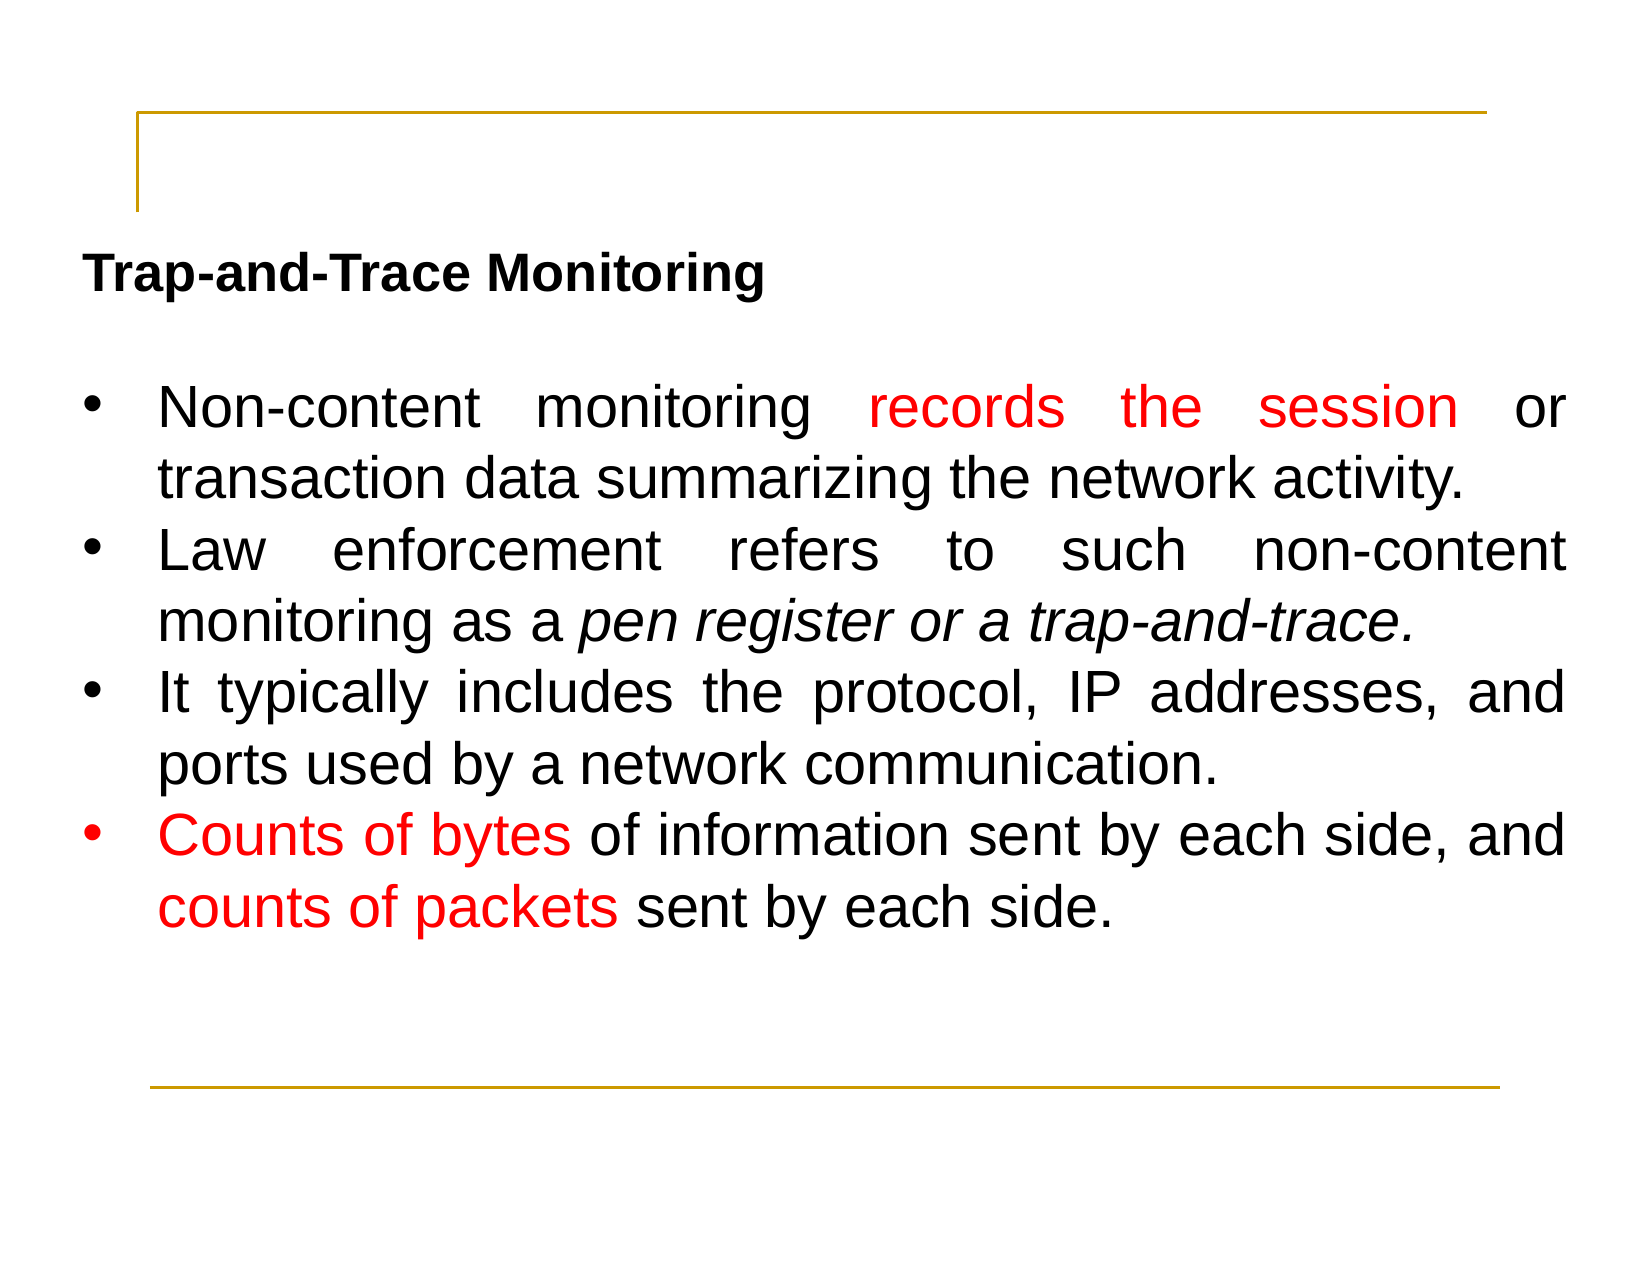

Trap-and-Trace Monitoring

Non-content monitoring records the session or transaction data summarizing the network activity.
Law enforcement refers to such non-content monitoring as a pen register or a trap-and-trace.
It typically includes the protocol, IP addresses, and ports used by a network communication.
Counts of bytes of information sent by each side, and counts of packets sent by each side.